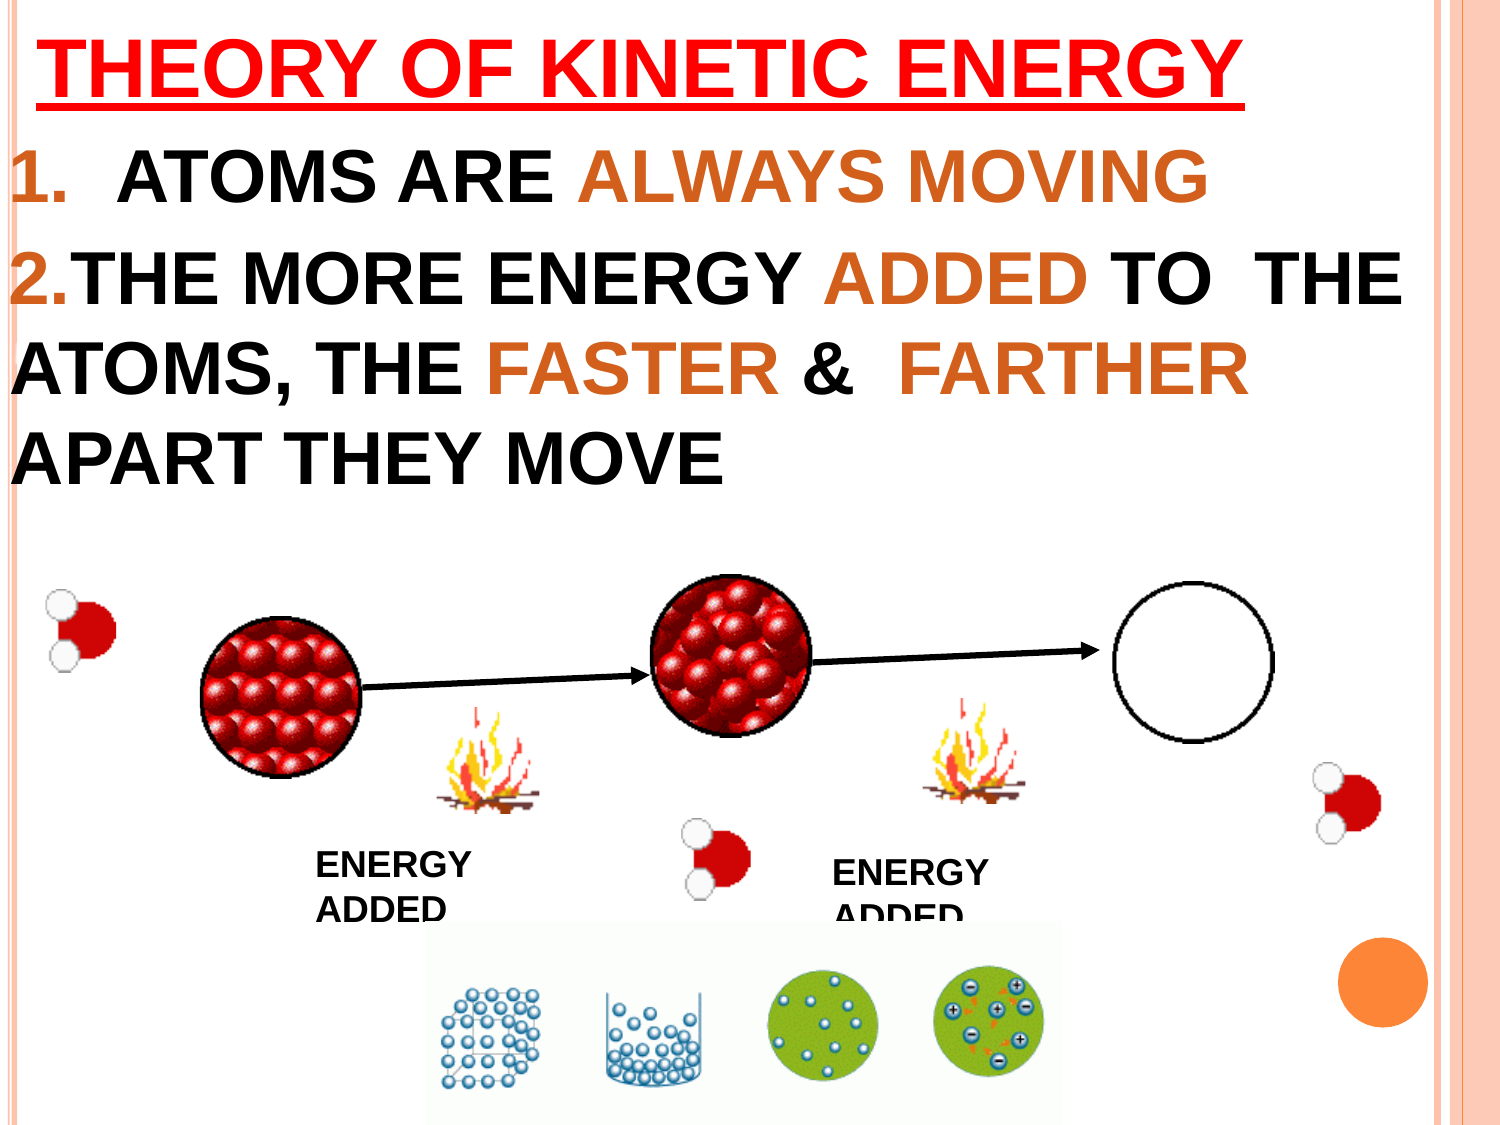

# THEORY OF KINETIC ENERGY

ATOMS ARE ALWAYS MOVING
THE MORE ENERGY ADDED TO  THE ATOMS, THE FASTER &  FARTHER APART THEY MOVE

ENERGY  ADDED
ENERGY  ADDED